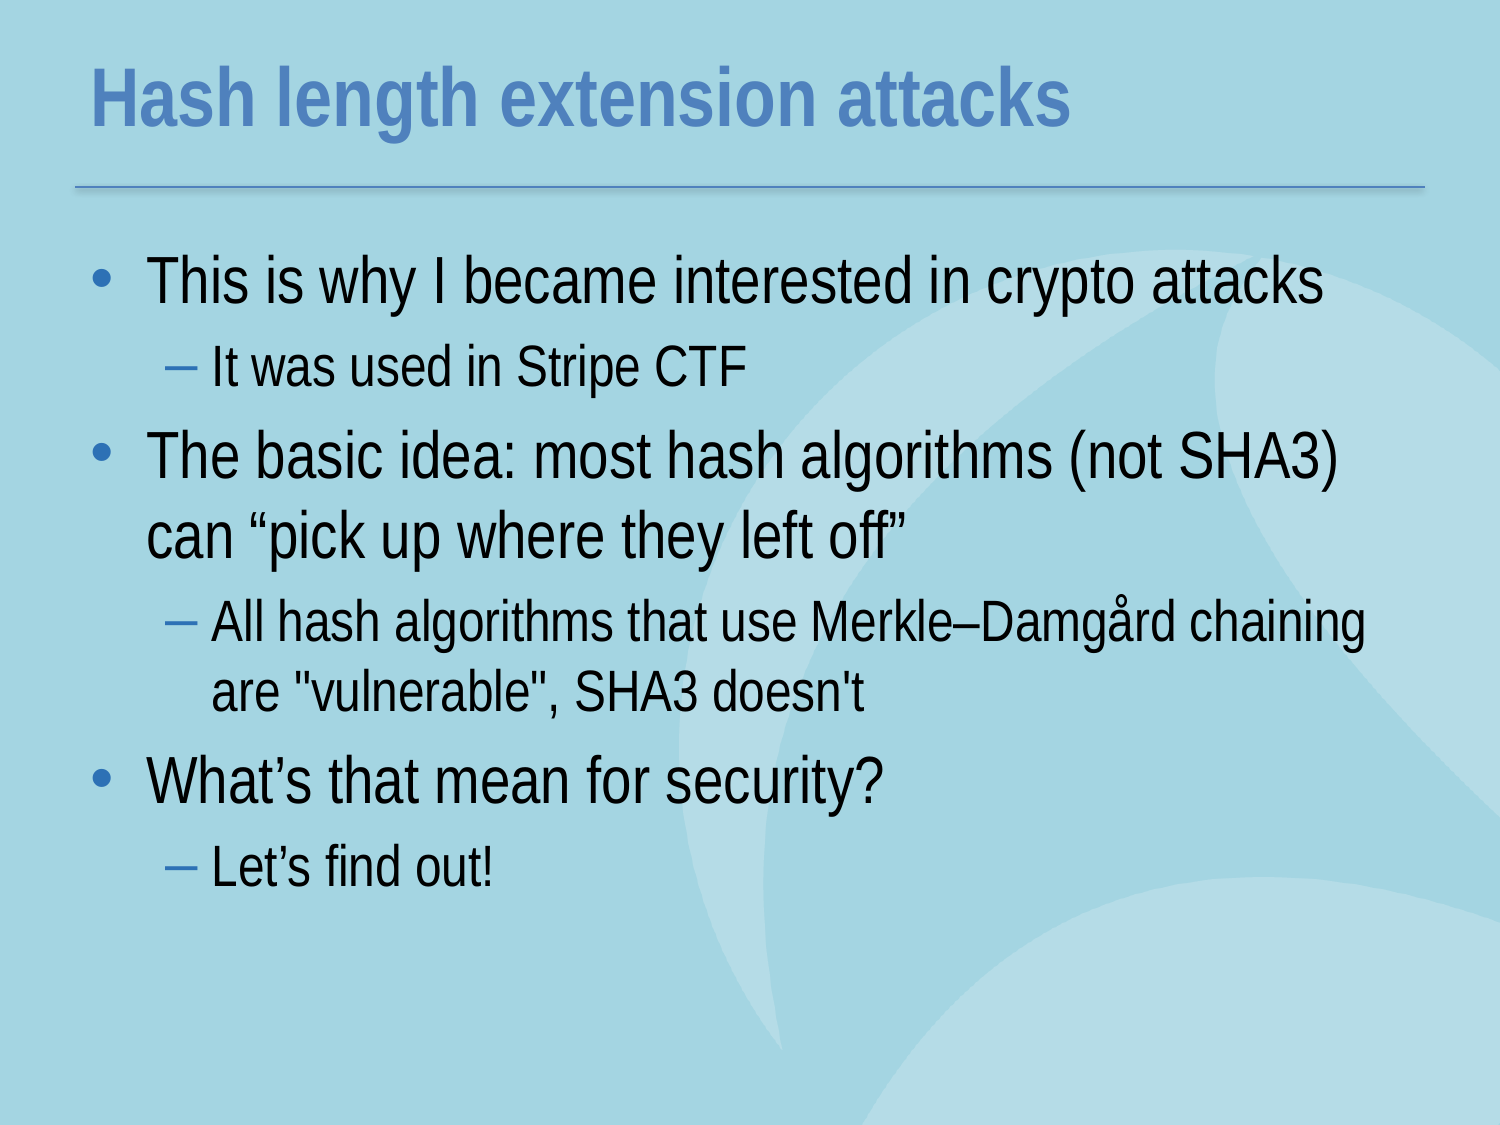

# Hash length extension attacks
This is why I became interested in crypto attacks
It was used in Stripe CTF
The basic idea: most hash algorithms (not SHA3) can “pick up where they left off”
All hash algorithms that use Merkle–Damgård chaining are "vulnerable", SHA3 doesn't
What’s that mean for security?
Let’s find out!